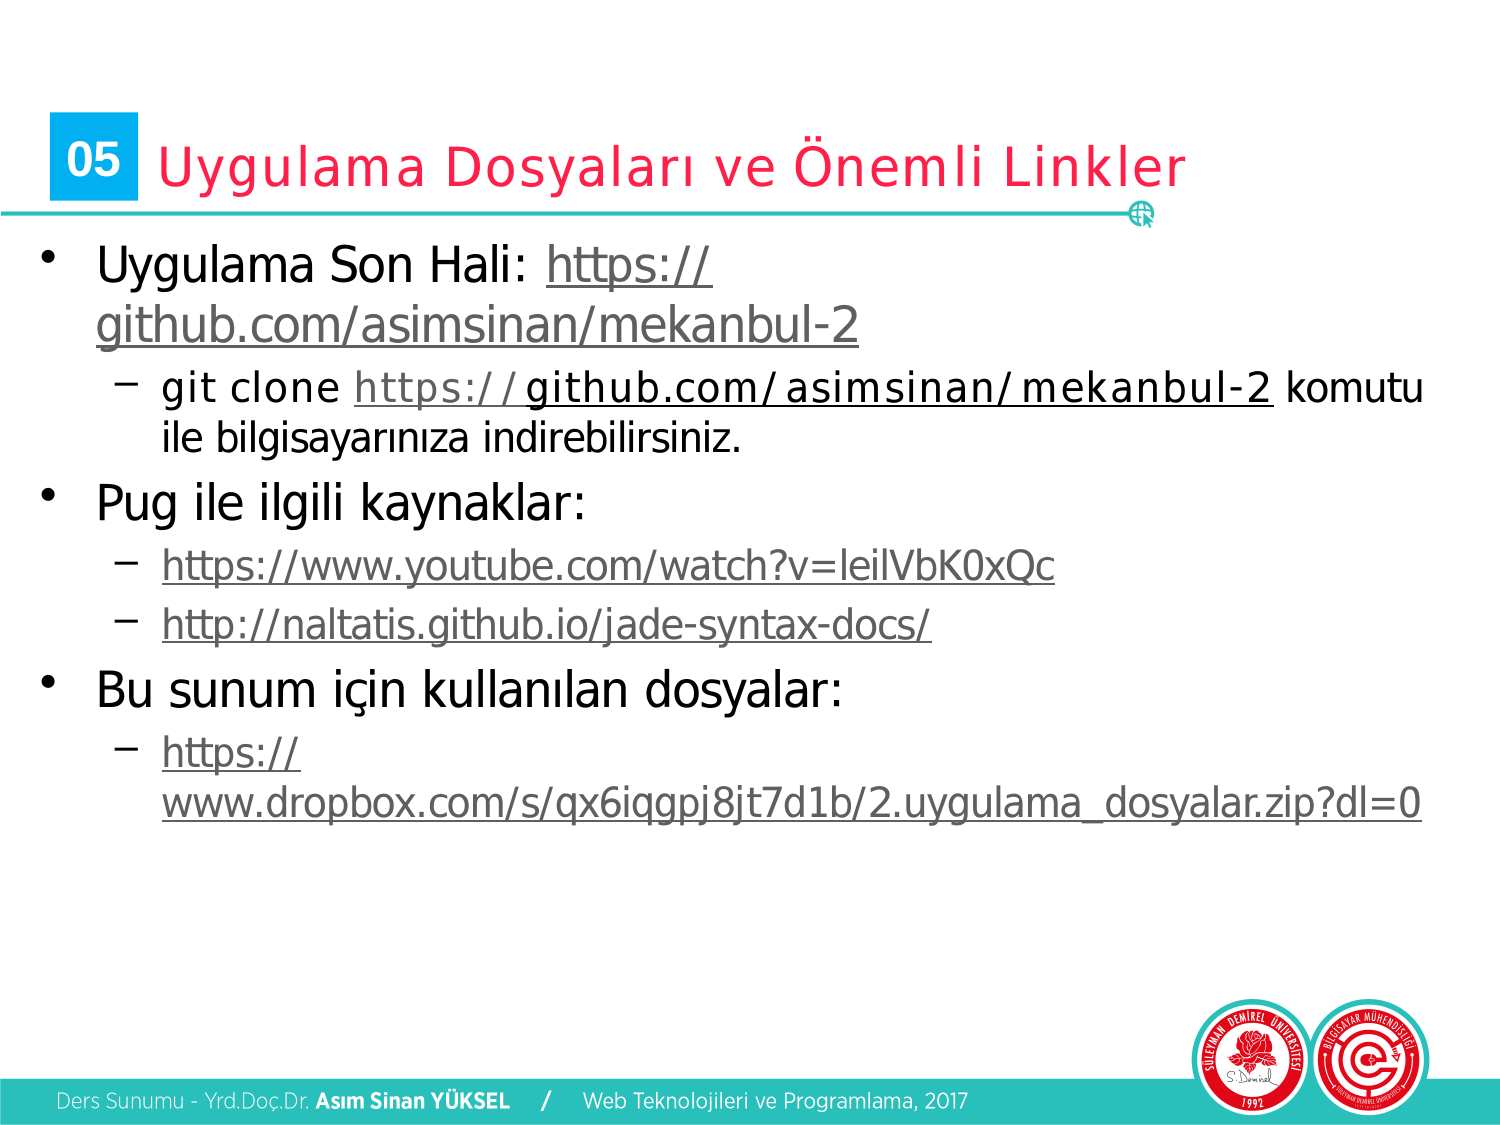

# Uygulama Dosyaları ve Önemli Linkler
05
Uygulama Son Hali: https://github.com/asimsinan/mekanbul-2
git clone https://github.com/asimsinan/mekanbul-2 komutu ile bilgisayarınıza indirebilirsiniz.
Pug ile ilgili kaynaklar:
https://www.youtube.com/watch?v=leilVbK0xQc
http://naltatis.github.io/jade-syntax-docs/
Bu sunum için kullanılan dosyalar:
https://www.dropbox.com/s/qx6iqgpj8jt7d1b/2.uygulama_dosyalar.zip?dl=0